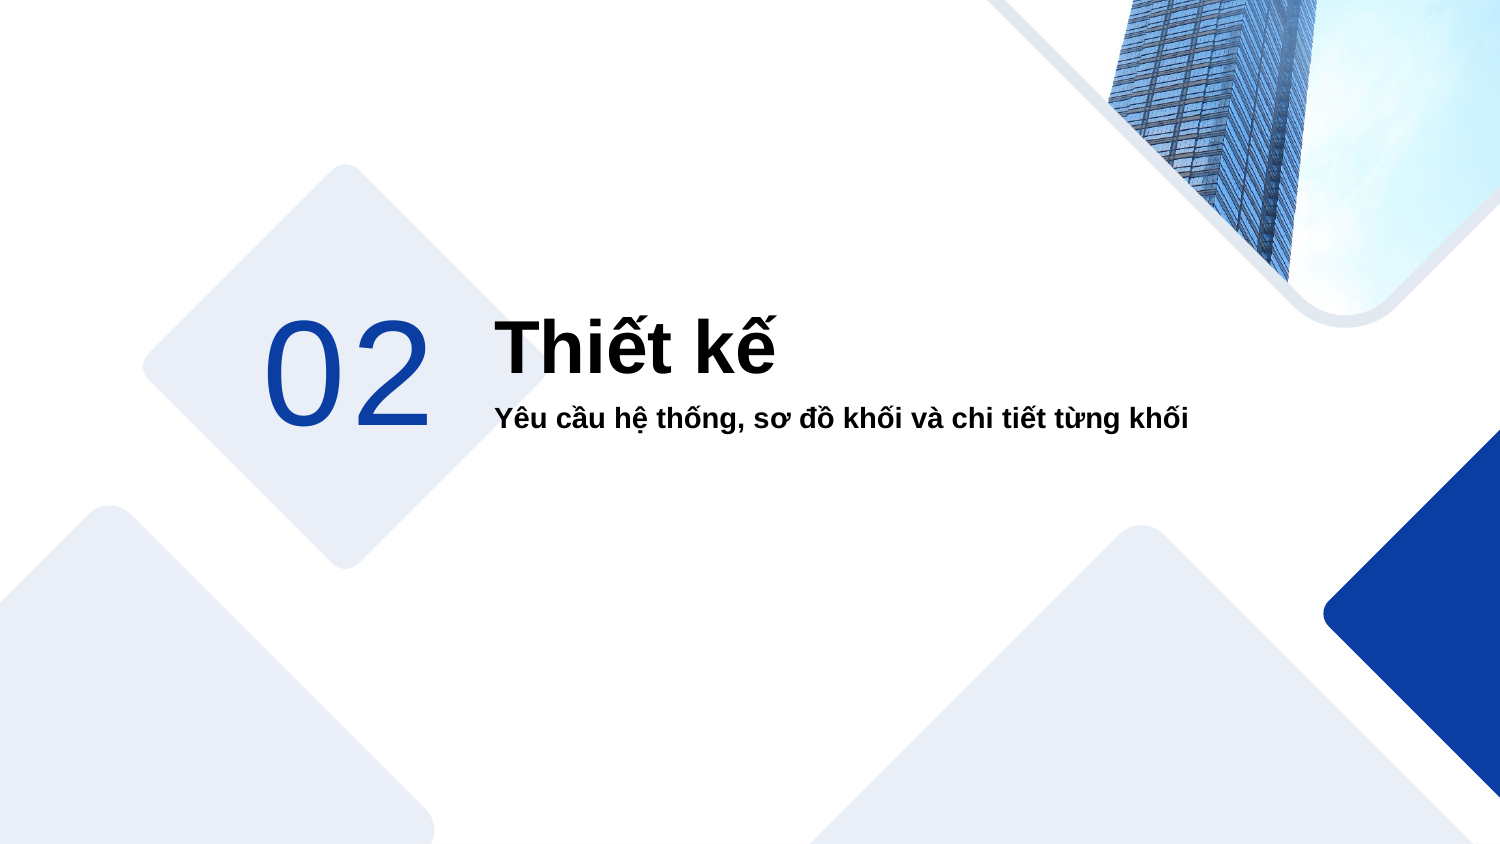

02
Thiết kế
Yêu cầu hệ thống, sơ đồ khối và chi tiết từng khối